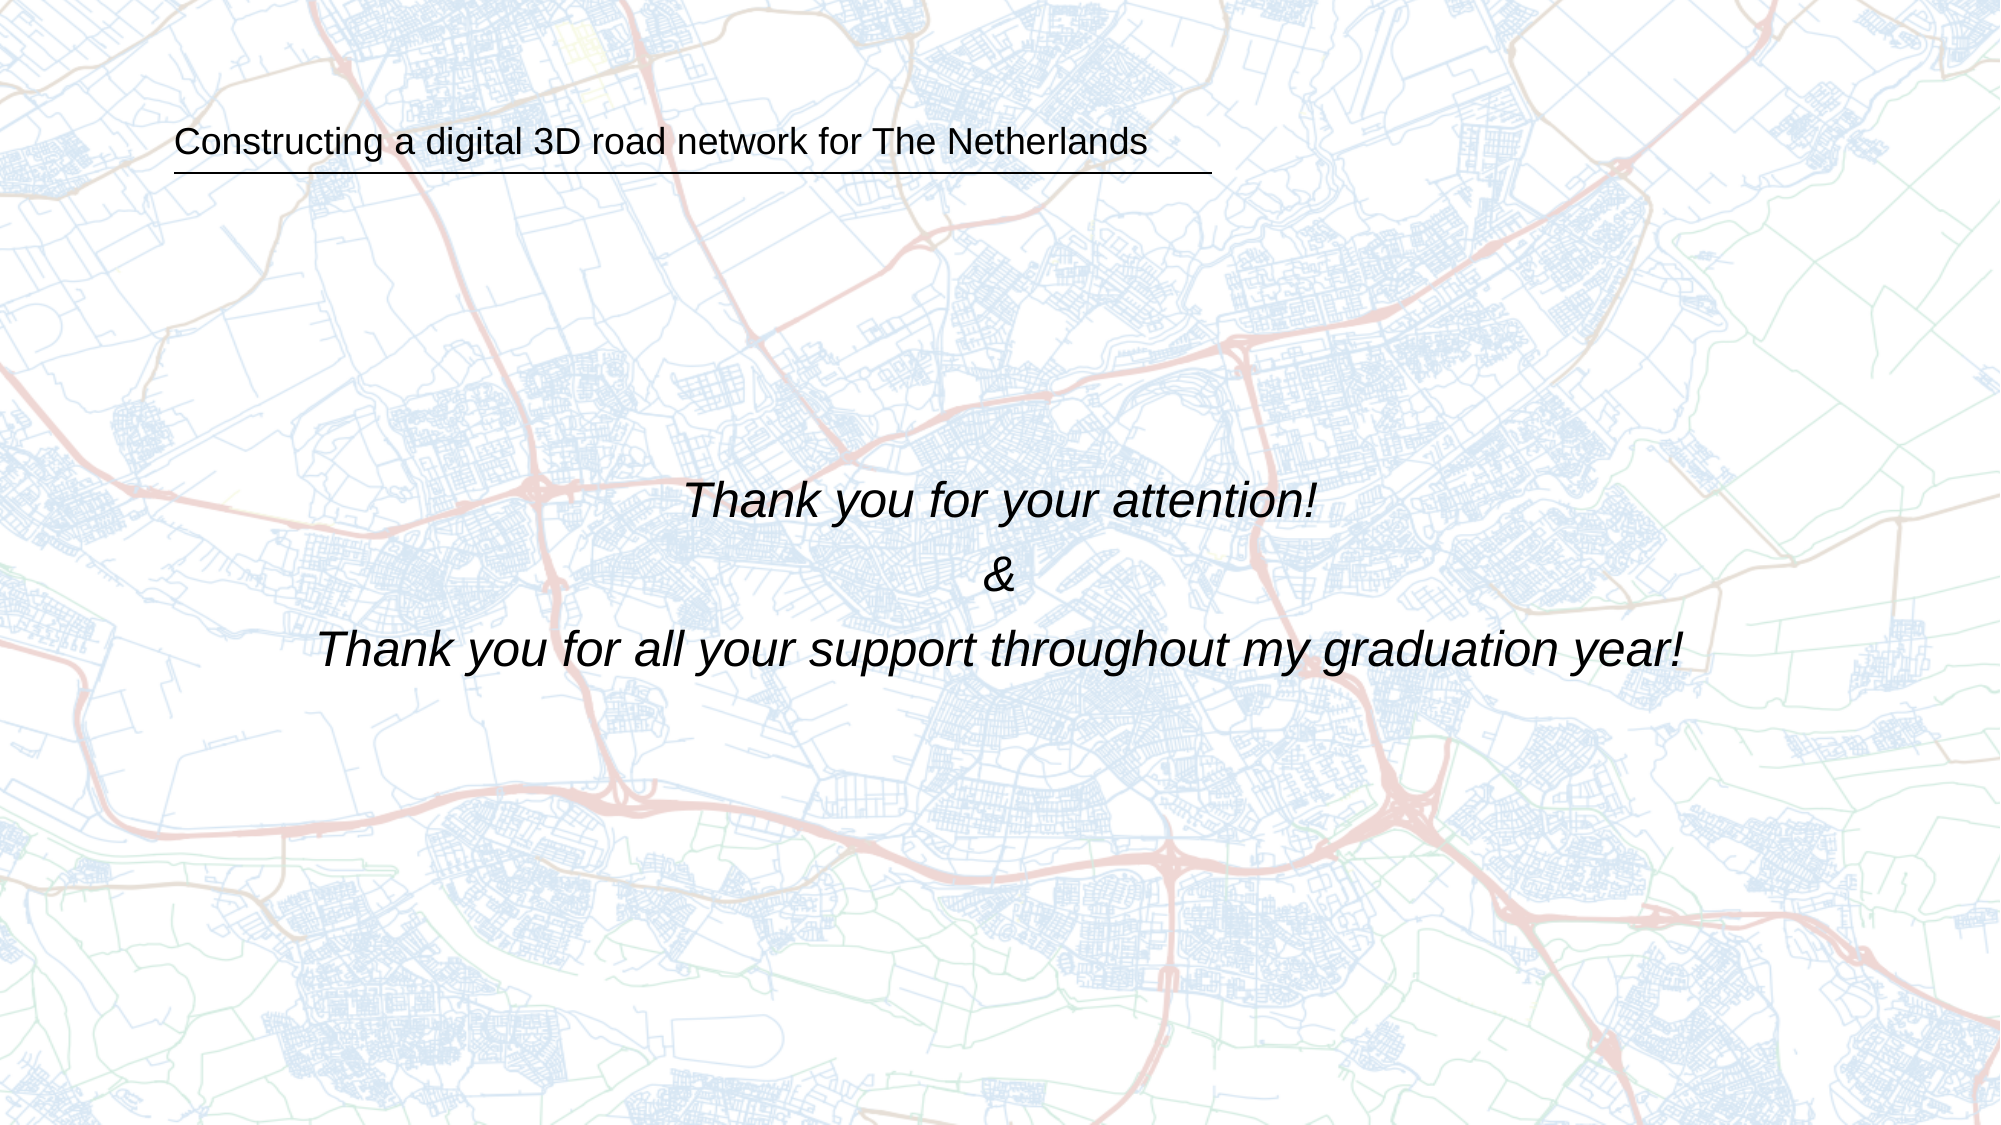

Constructing a digital 3D road network for The Netherlands
Thank you for your attention!
&
Thank you for all your support throughout my graduation year!